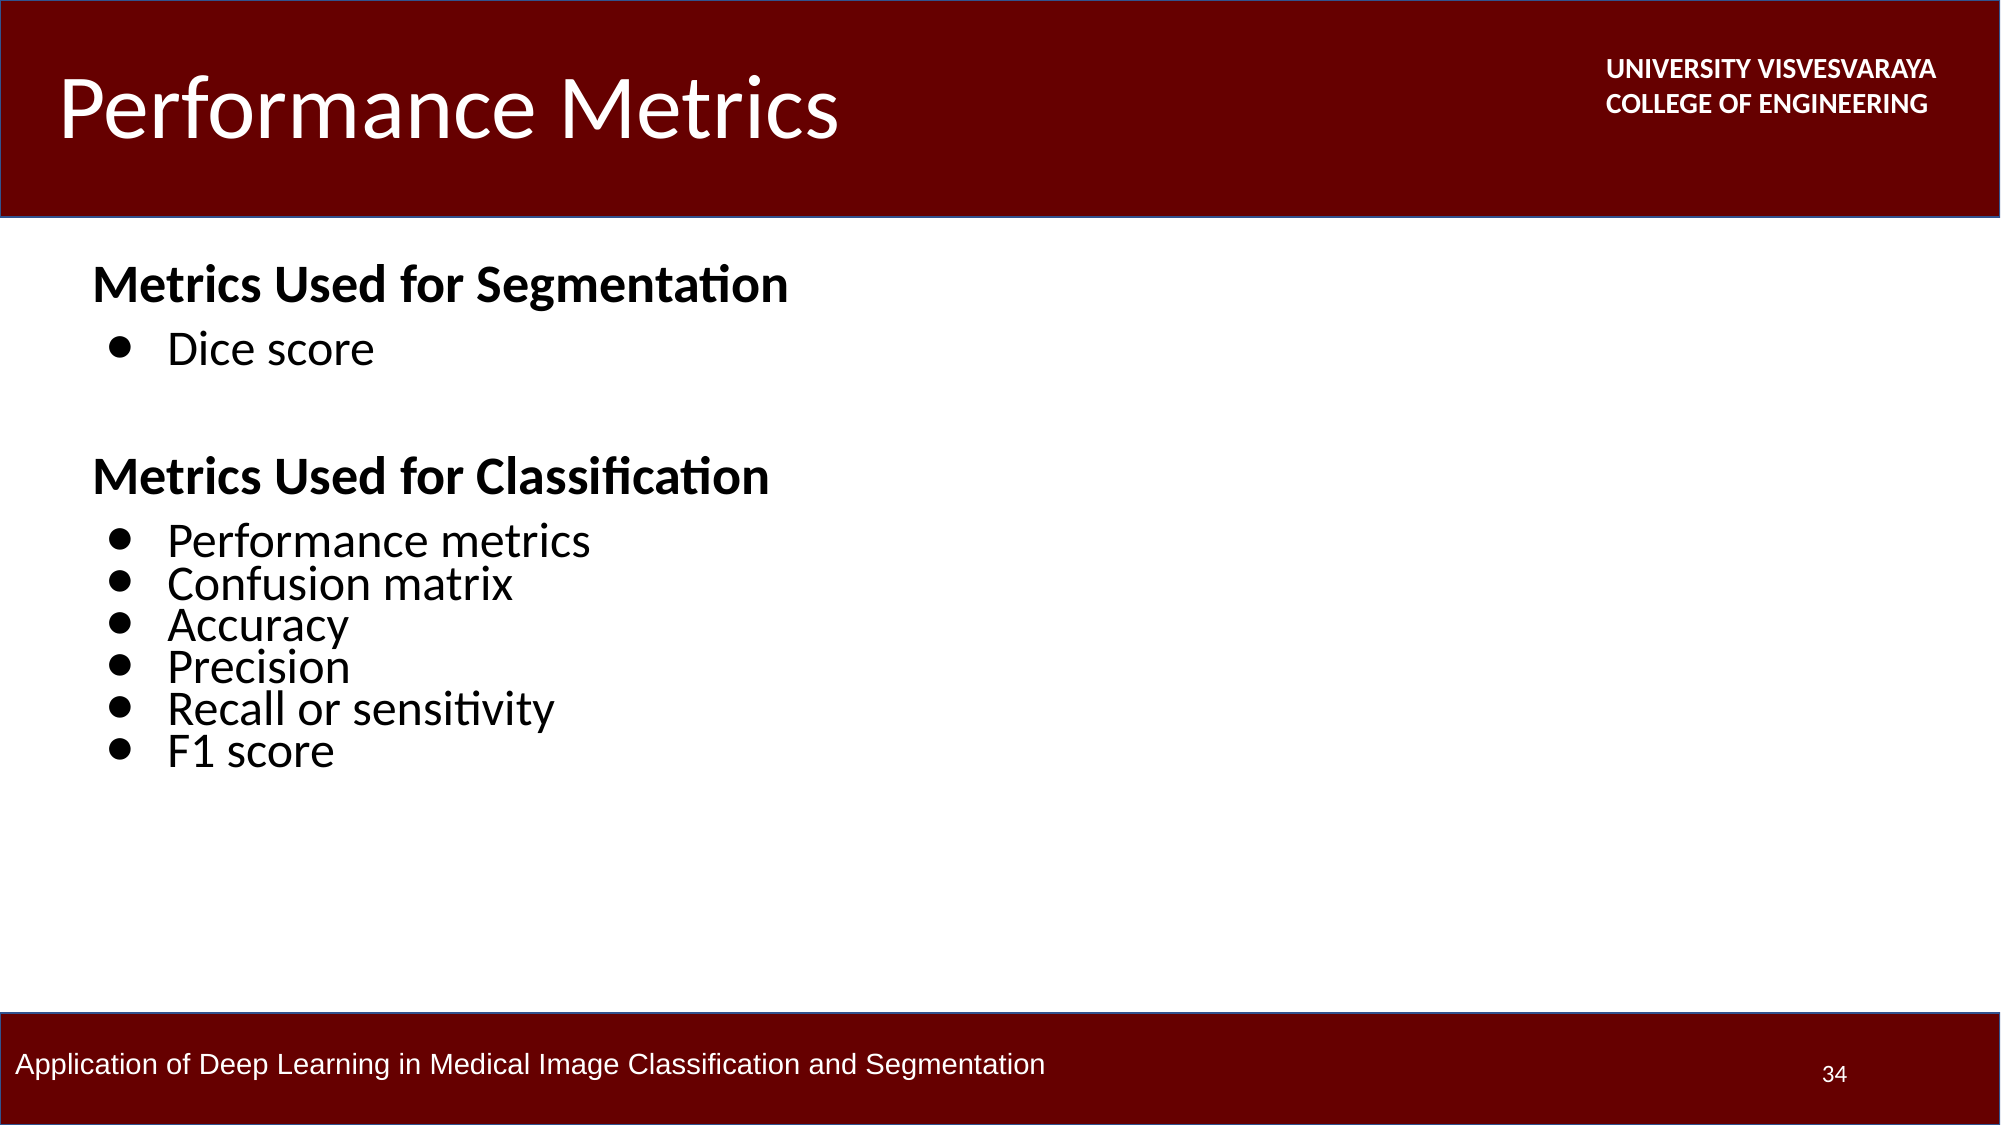

# Performance Metrics
Metrics Used for Segmentation
Dice score

Metrics Used for Classification
Performance metrics
Confusion matrix
Accuracy
Precision
Recall or sensitivity
F1 score
34